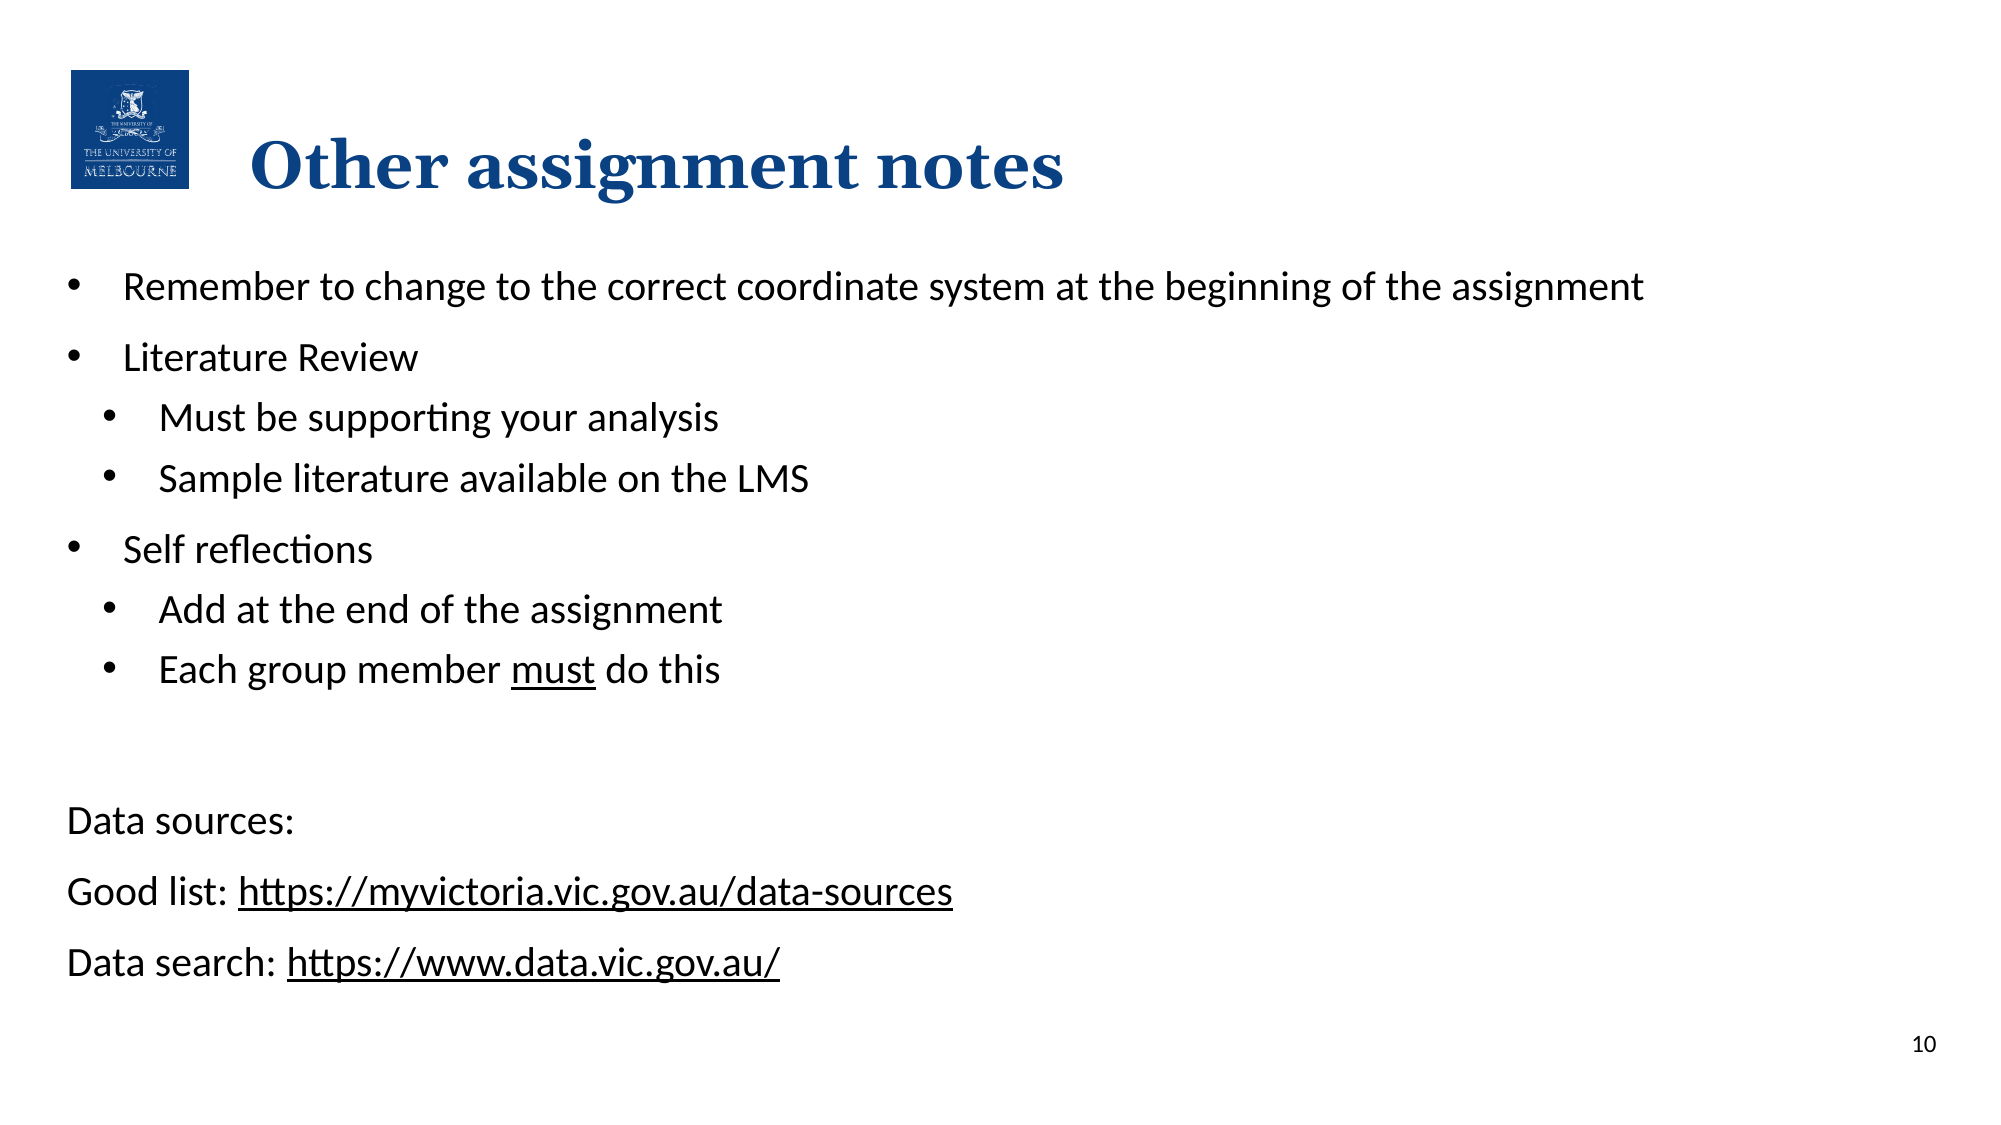

# Other assignment notes
Remember to change to the correct coordinate system at the beginning of the assignment
Literature Review
Must be supporting your analysis
Sample literature available on the LMS
Self reflections
Add at the end of the assignment
Each group member must do this

Data sources:
Good list: https://myvictoria.vic.gov.au/data-sources
Data search: https://www.data.vic.gov.au/

10